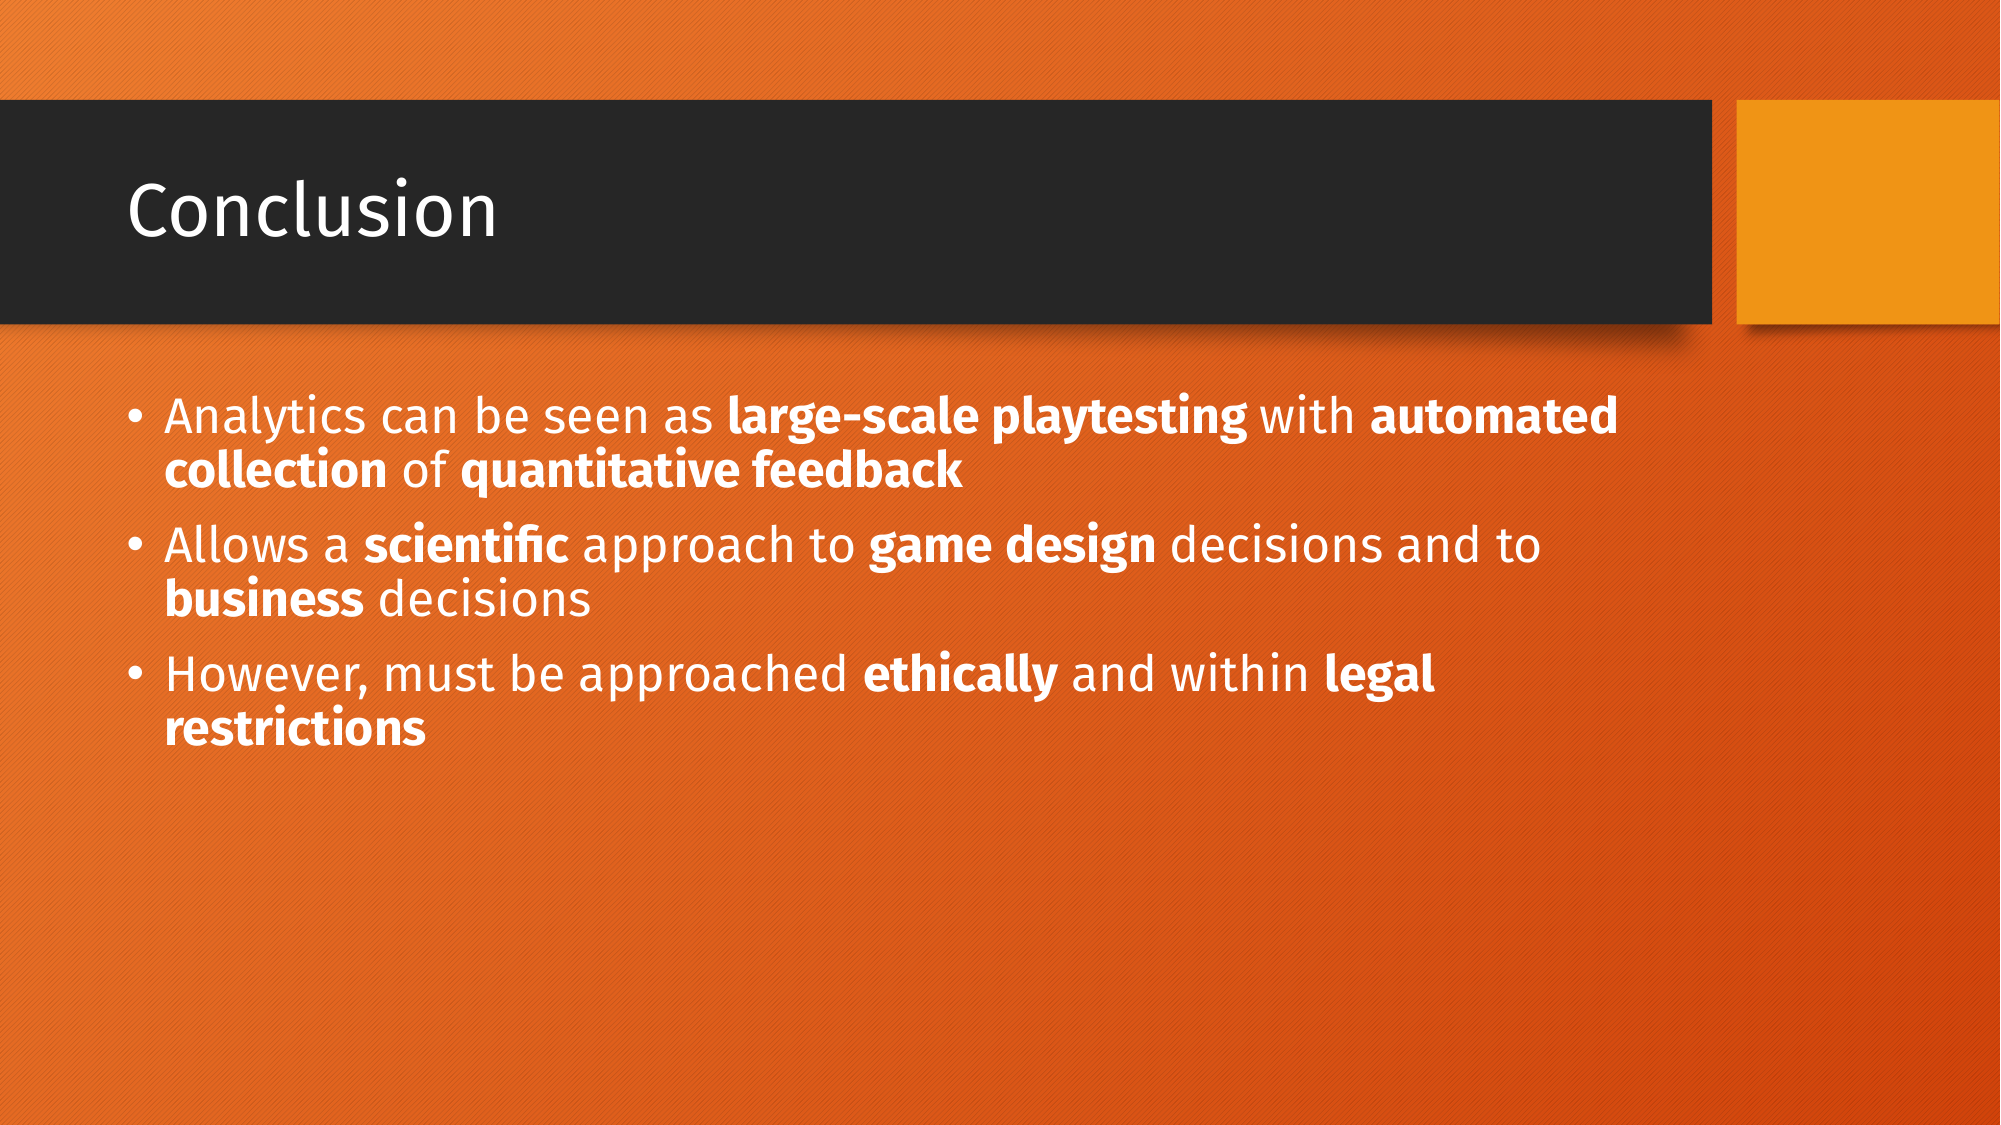

# Conclusion
Analytics can be seen as large-scale playtesting with automated collection of quantitative feedback
Allows a scientific approach to game design decisions and to business decisions
However, must be approached ethically and within legal restrictions